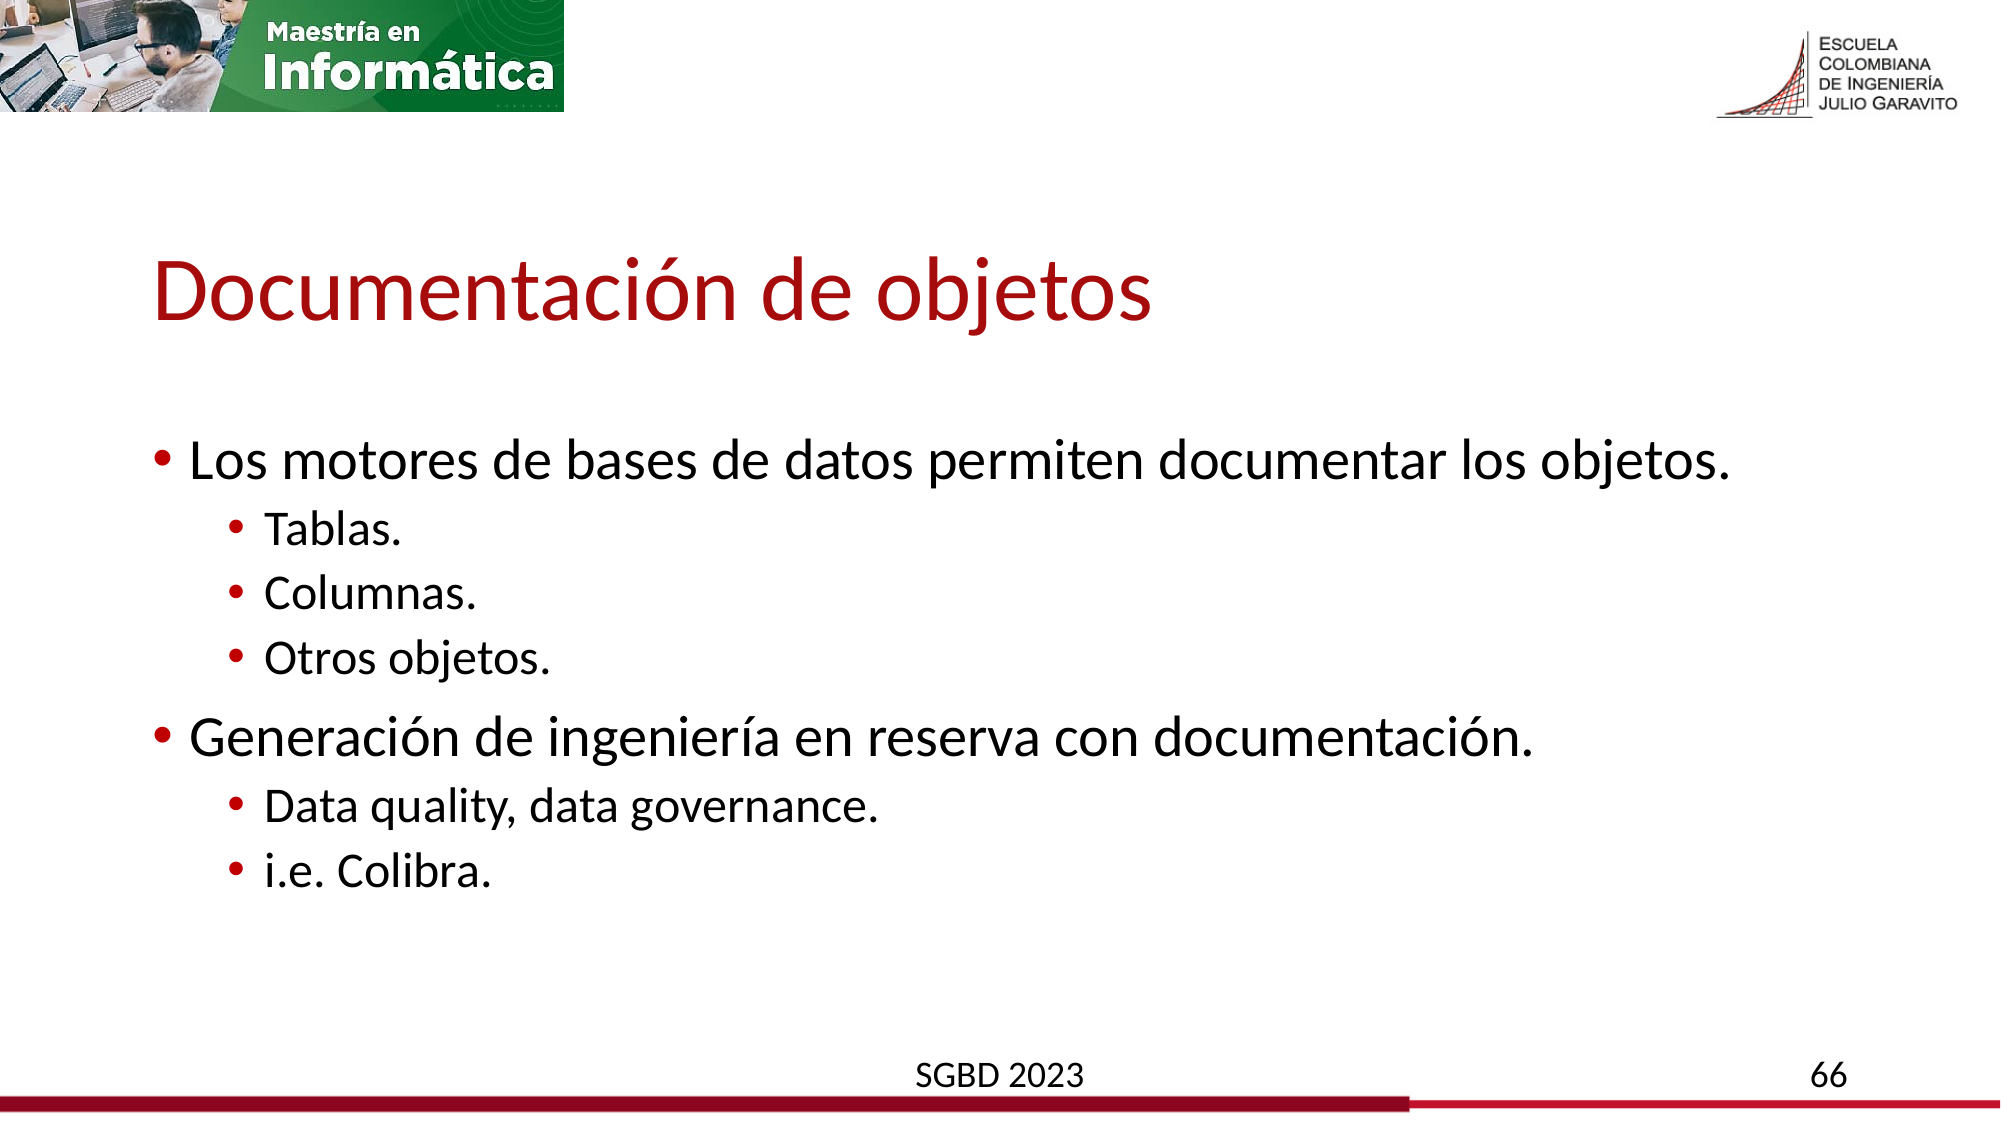

# Documentación de objetos
Los motores de bases de datos permiten documentar los objetos.
Tablas.
Columnas.
Otros objetos.
Generación de ingeniería en reserva con documentación.
Data quality, data governance.
i.e. Colibra.
SGBD 2023
66